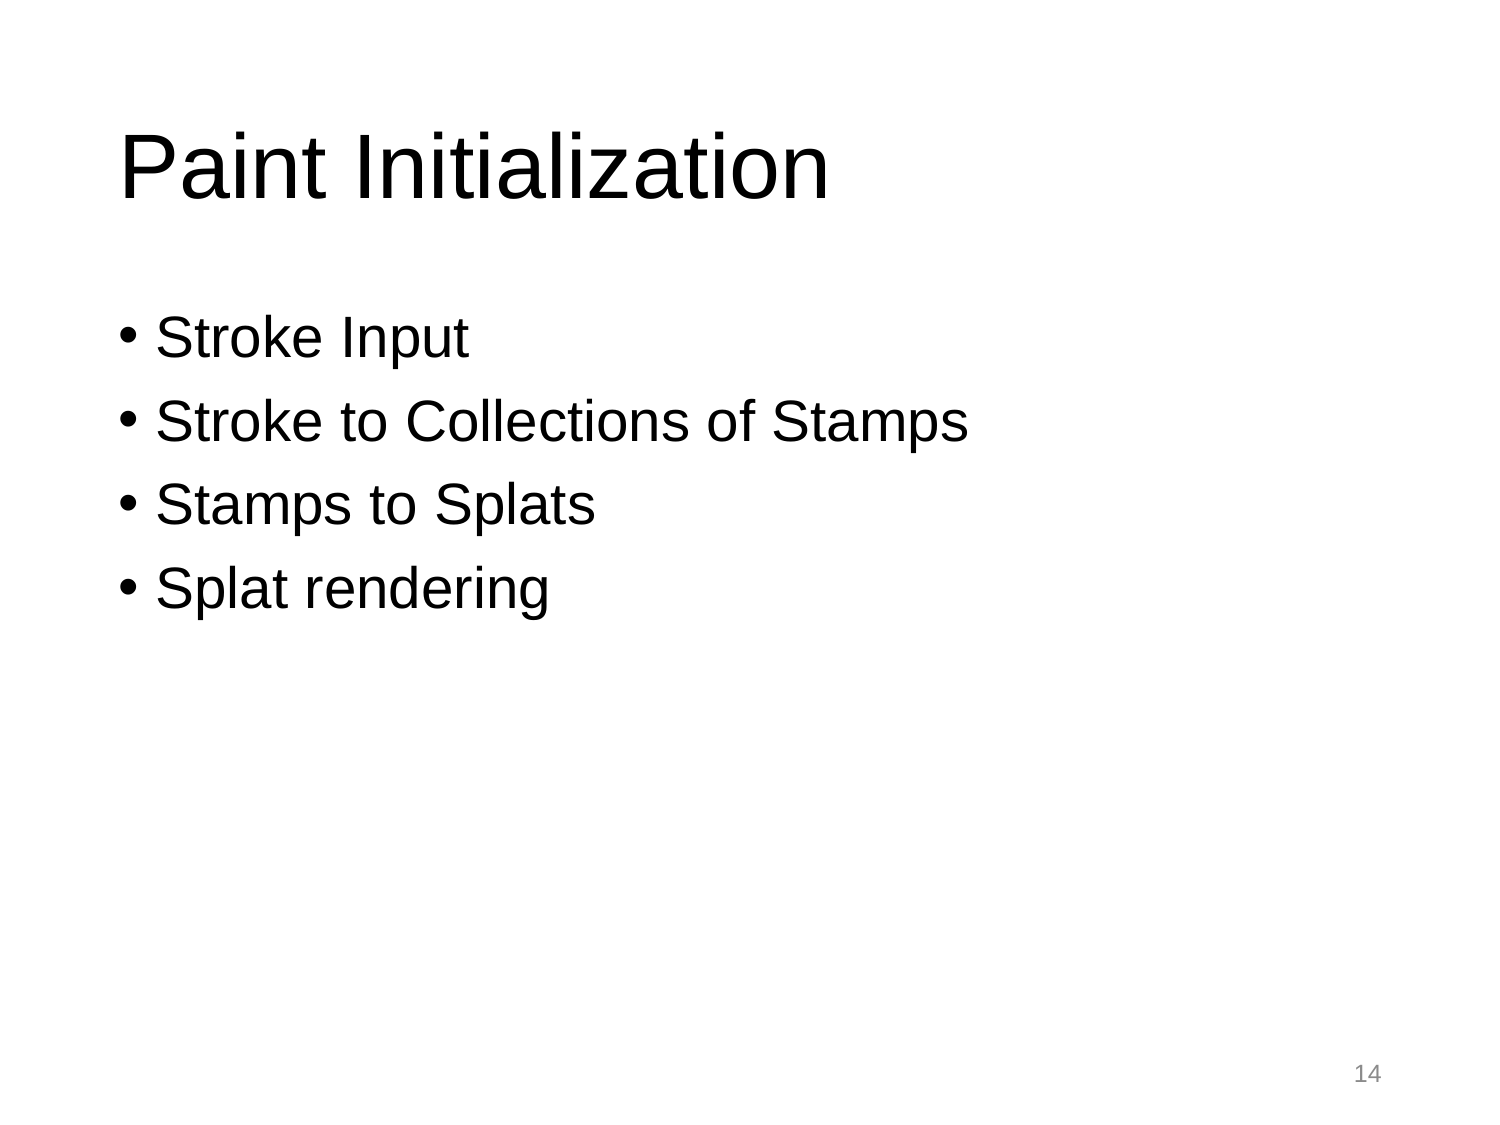

# Paint Initialization
Stroke Input
Stroke to Collections of Stamps
Stamps to Splats
Splat rendering
14